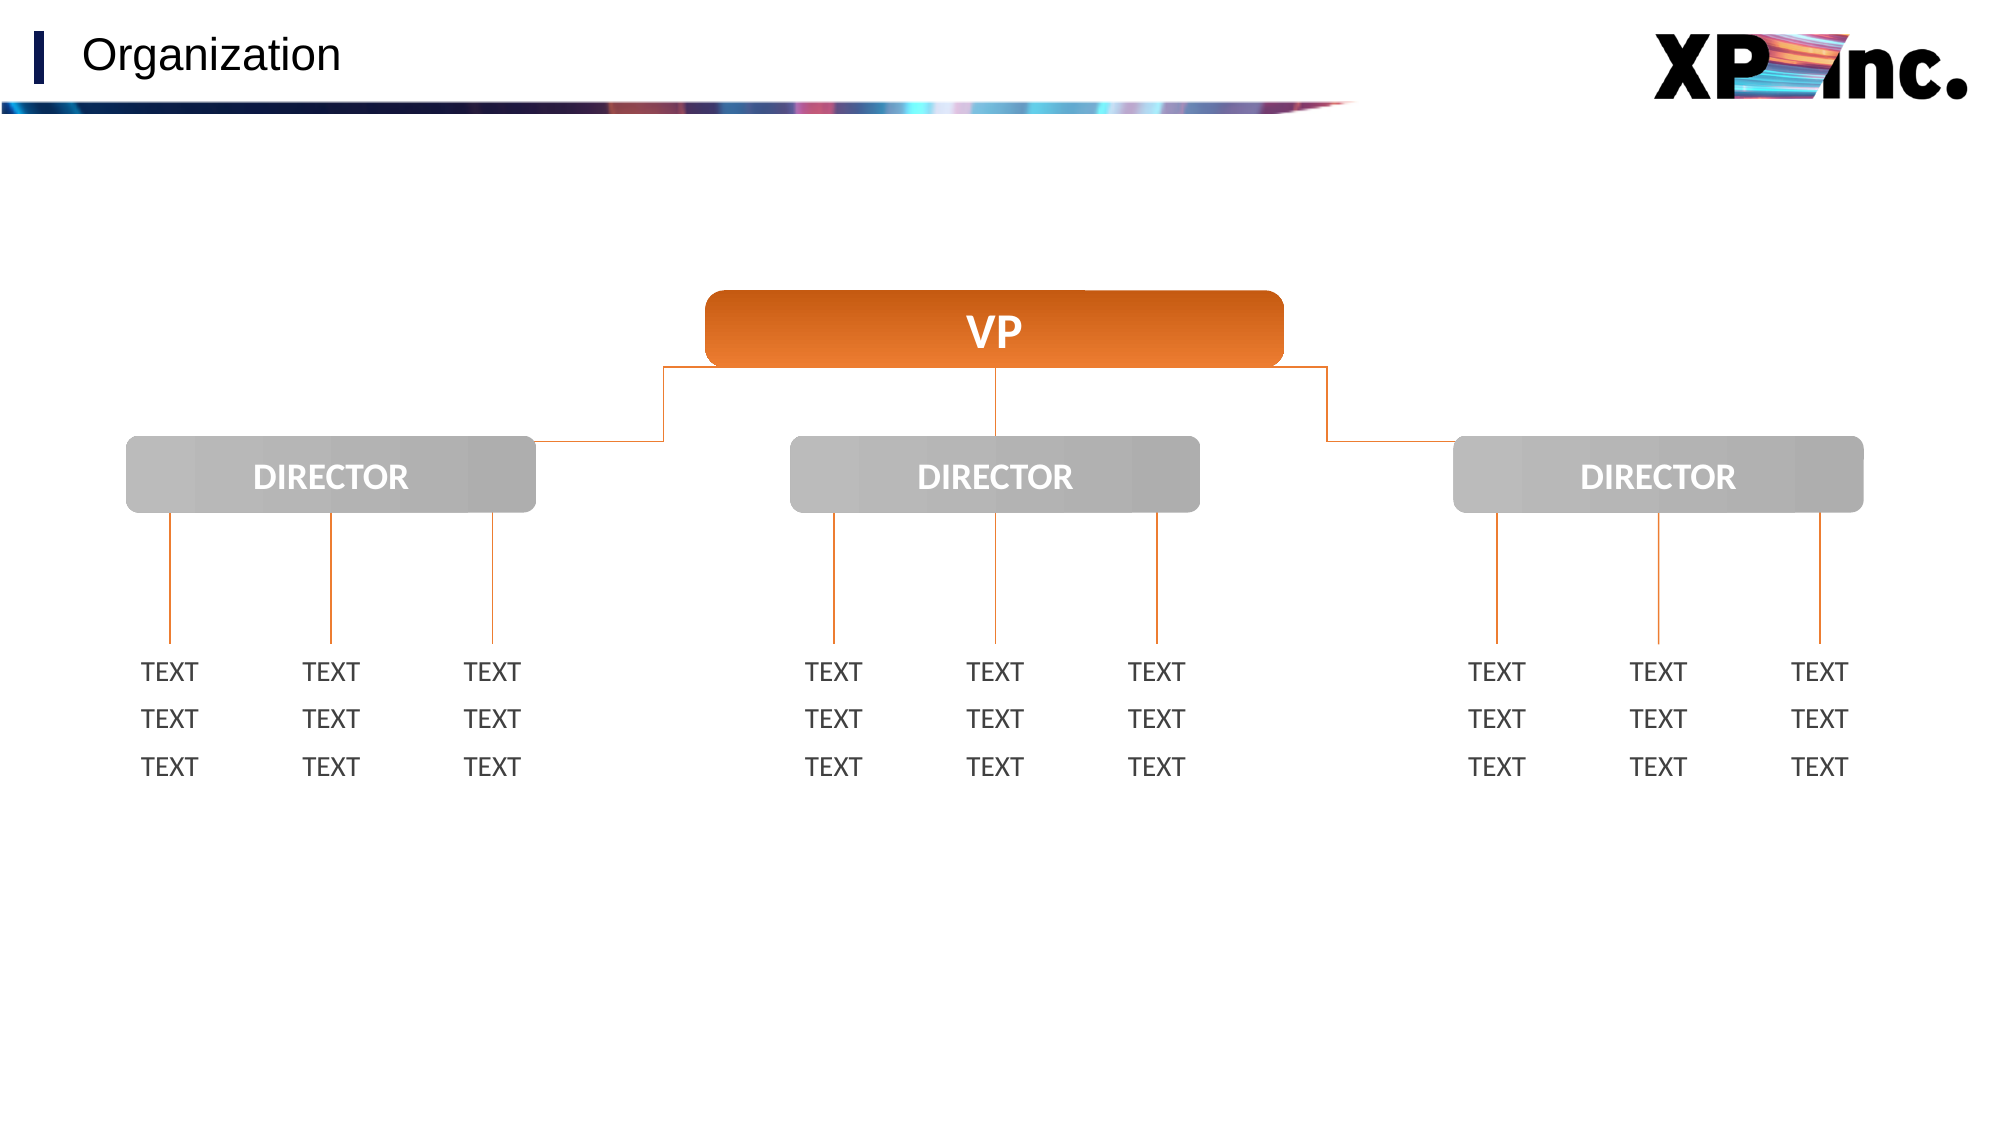

# Organization

DIRECTOR
DIRECTOR
DIRECTOR
VP
Text
Text
Text
Text
Text
Text
Text
Text
Text
Text
Text
Text
Text
Text
Text
Text
Text
Text
Text
Text
Text
Text
Text
Text
Text
Text
Text